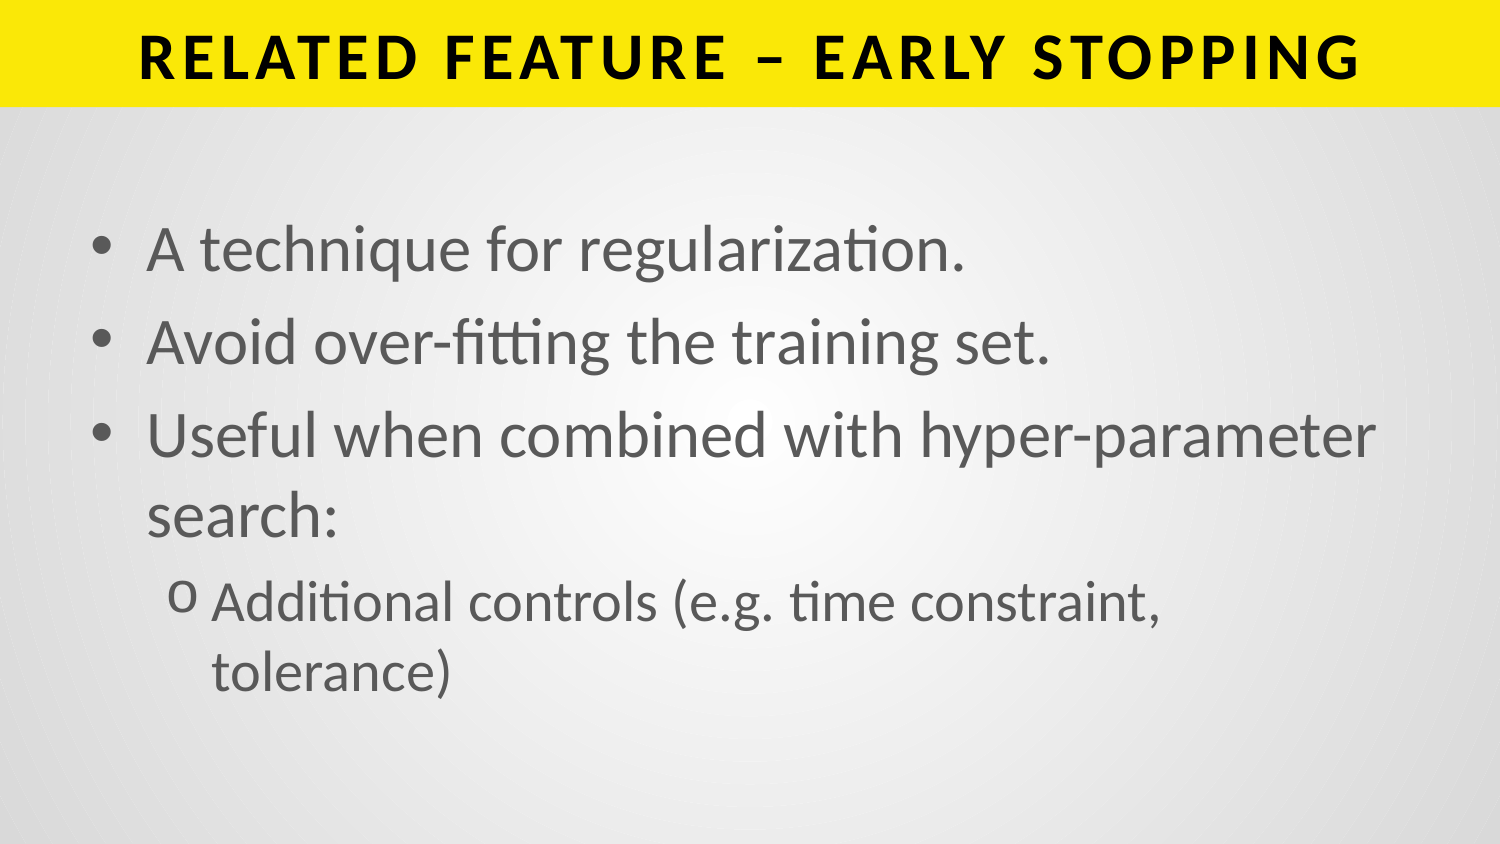

# RELATED FEATURE – EARLY STOPPING
A technique for regularization.
Avoid over-fitting the training set.
Useful when combined with hyper-parameter search:
Additional controls (e.g. time constraint, tolerance)